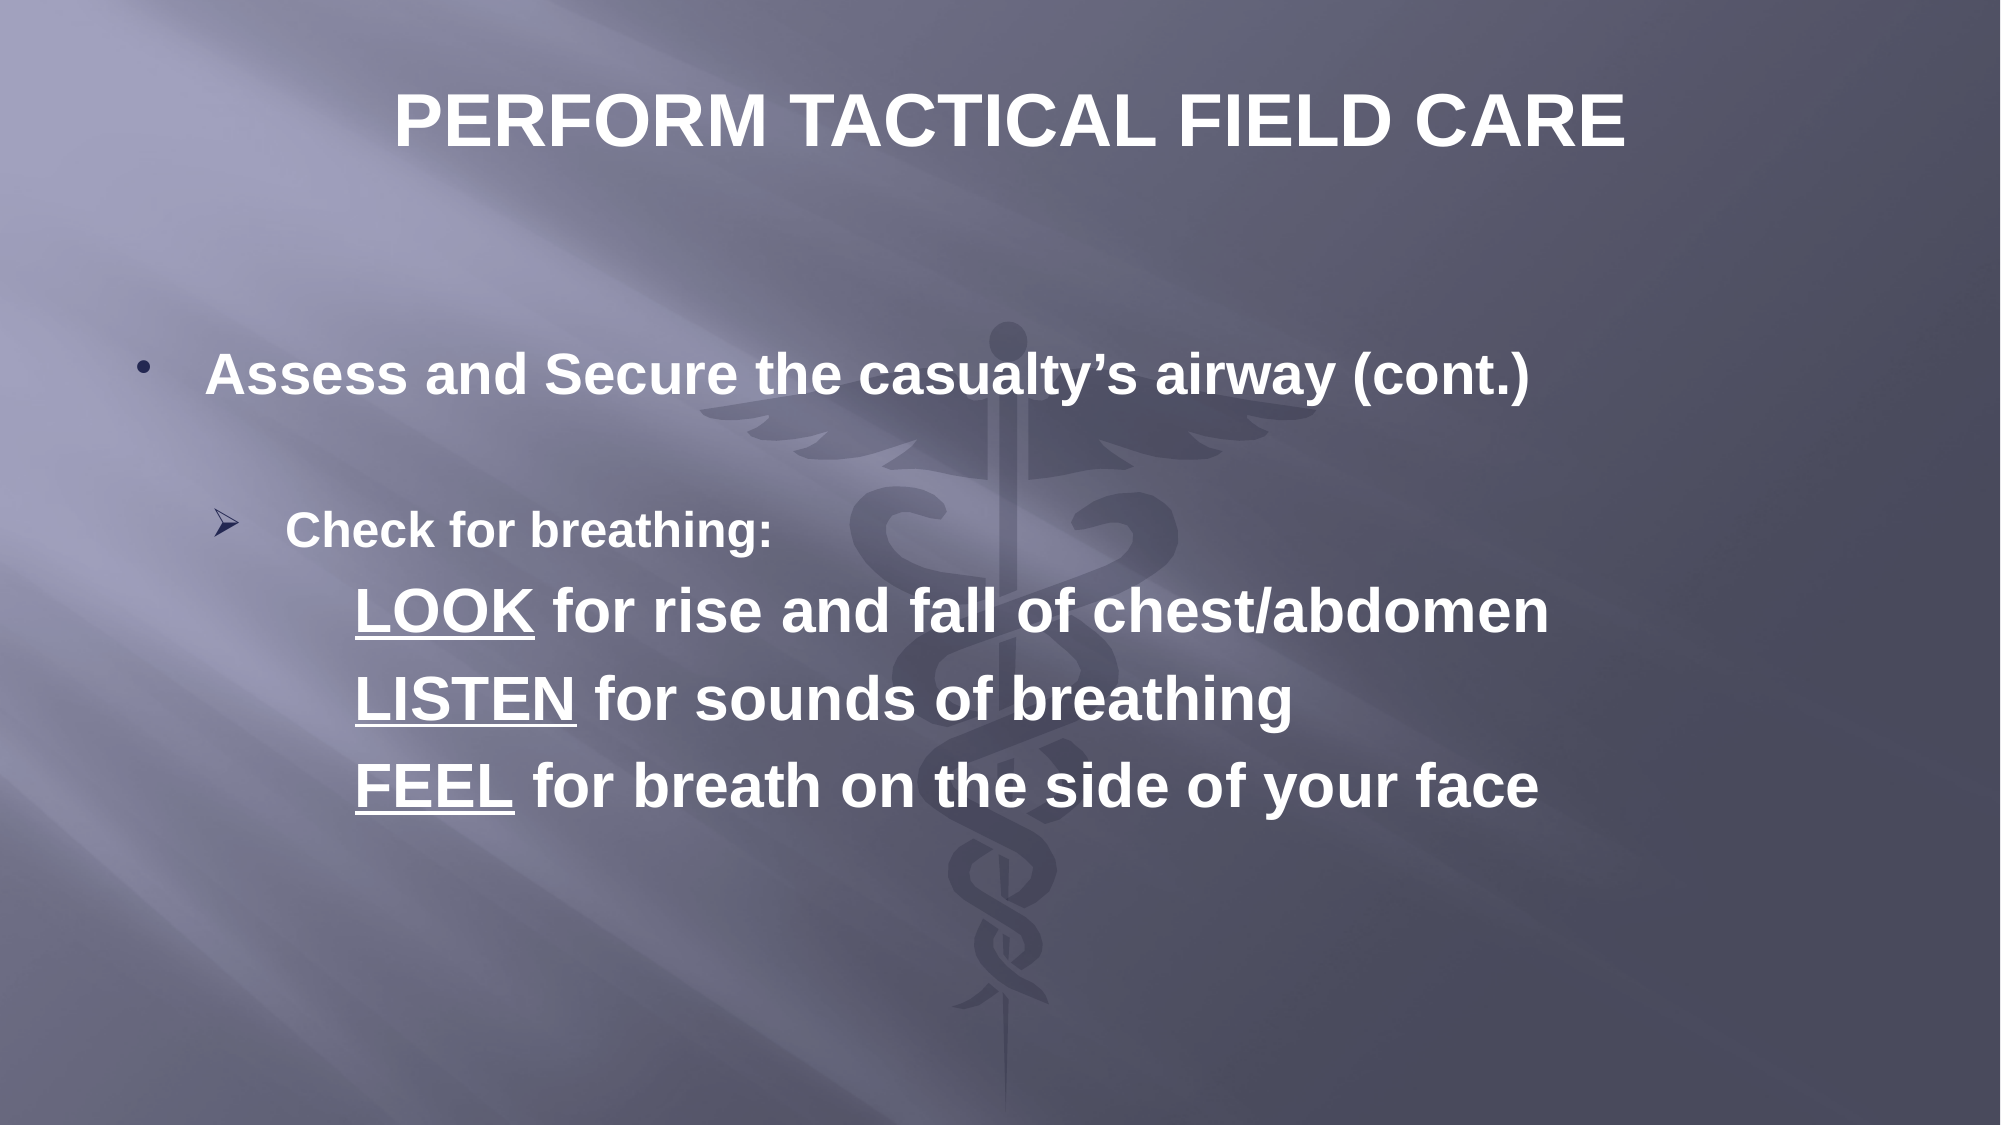

PERFORM TACTICAL FIELD CARE

Assess and Secure the casualty’s airway (cont.)

  Check for breathing:
		LOOK for rise and fall of chest/abdomen
		LISTEN for sounds of breathing
		FEEL for breath on the side of your face